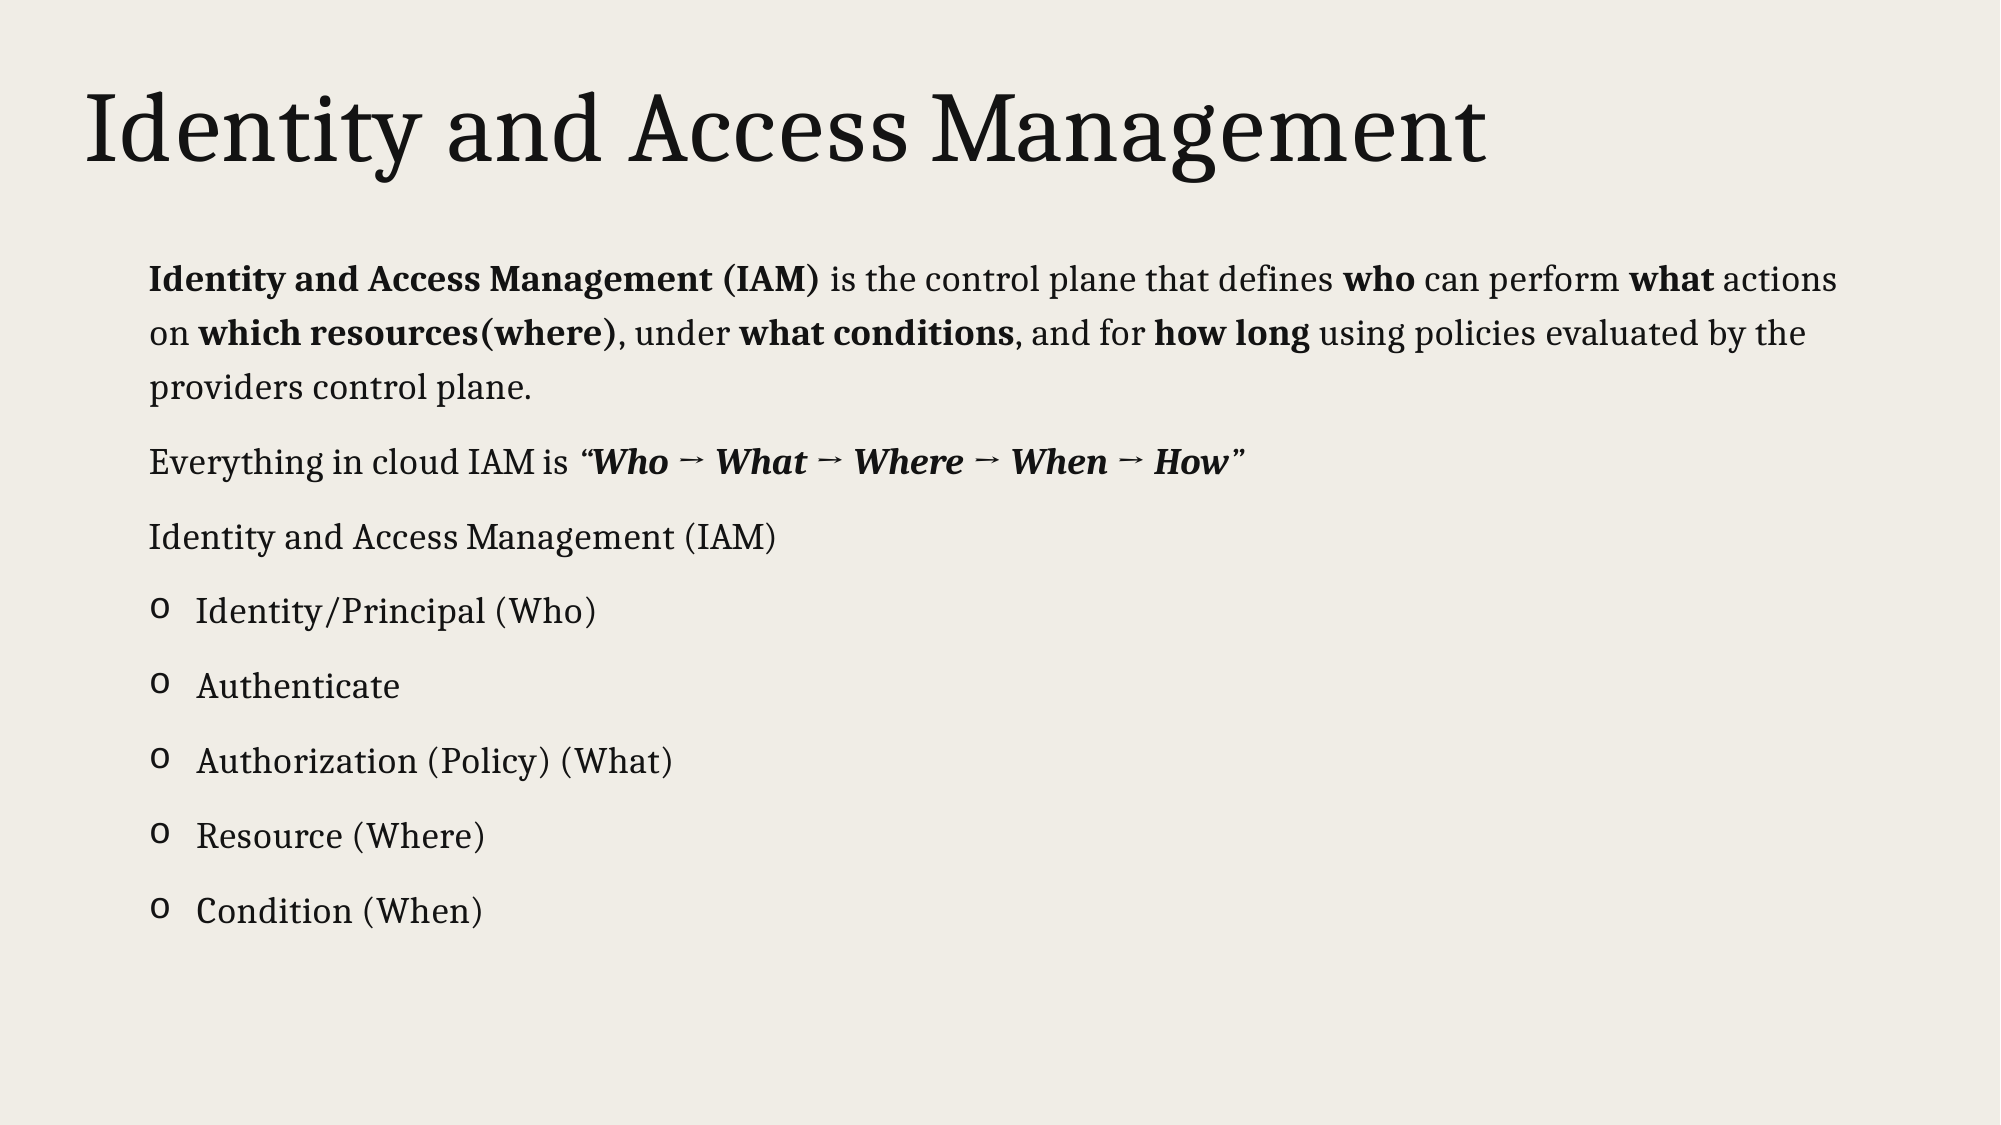

# Identity and Access Management
Identity and Access Management (IAM) is the control plane that defines who can perform what actions on which resources(where), under what conditions, and for how long using policies evaluated by the providers control plane.
Everything in cloud IAM is “Who → What → Where → When → How”
Identity and Access Management (IAM)
Identity/Principal (Who)
Authenticate
Authorization (Policy) (What)
Resource (Where)
Condition (When)